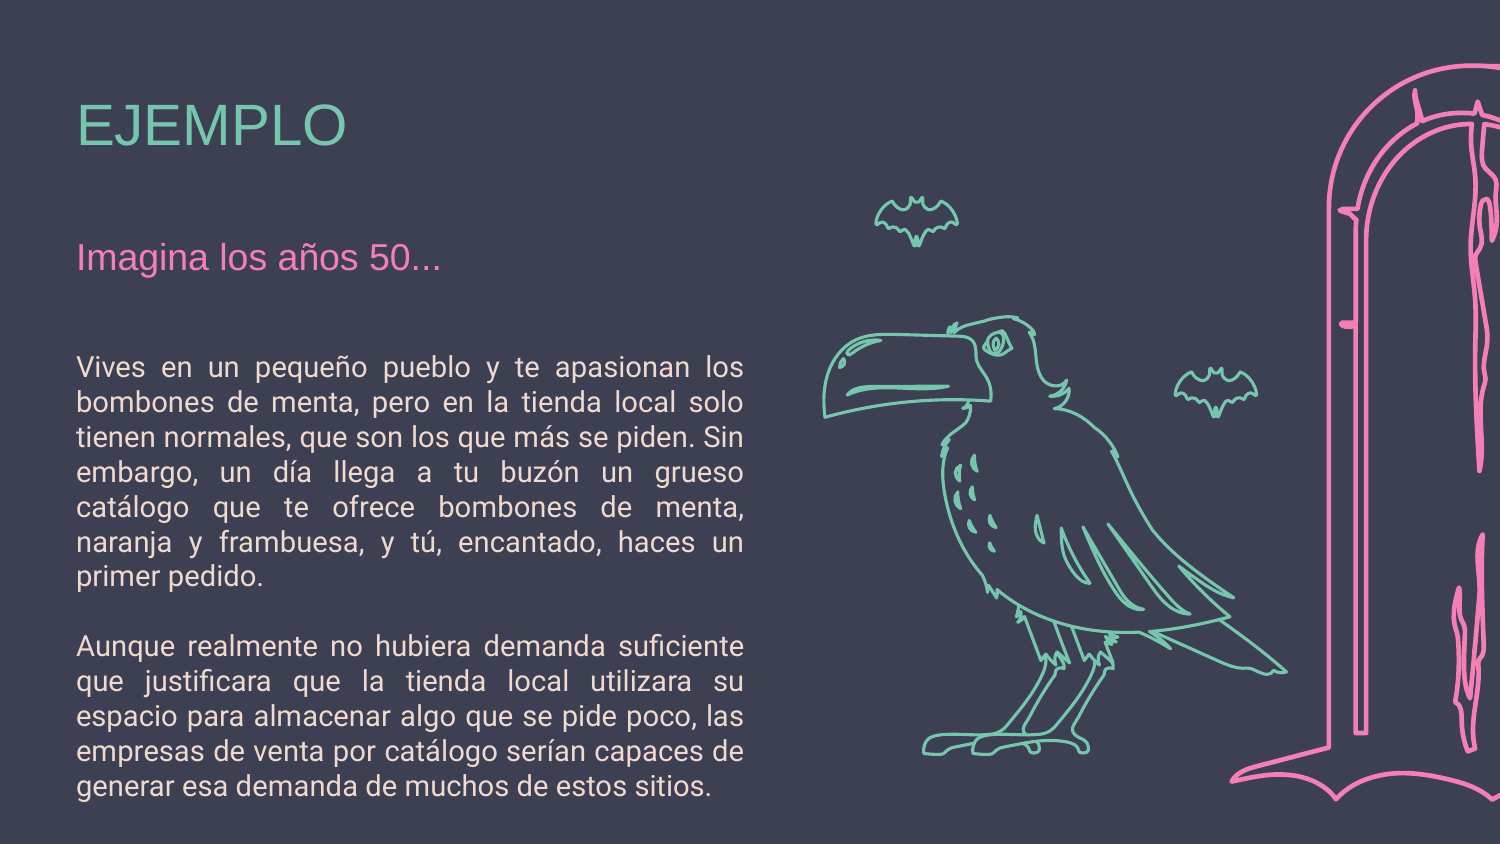

# EJEMPLO
Imagina los años 50...
Vives en un pequeño pueblo y te apasionan los bombones de menta, pero en la tienda local solo tienen normales, que son los que más se piden. Sin embargo, un día llega a tu buzón un grueso catálogo que te ofrece bombones de menta, naranja y frambuesa, y tú, encantado, haces un primer pedido.

Aunque realmente no hubiera demanda suficiente que justificara que la tienda local utilizara su espacio para almacenar algo que se pide poco, las empresas de venta por catálogo serían capaces de generar esa demanda de muchos de estos sitios.